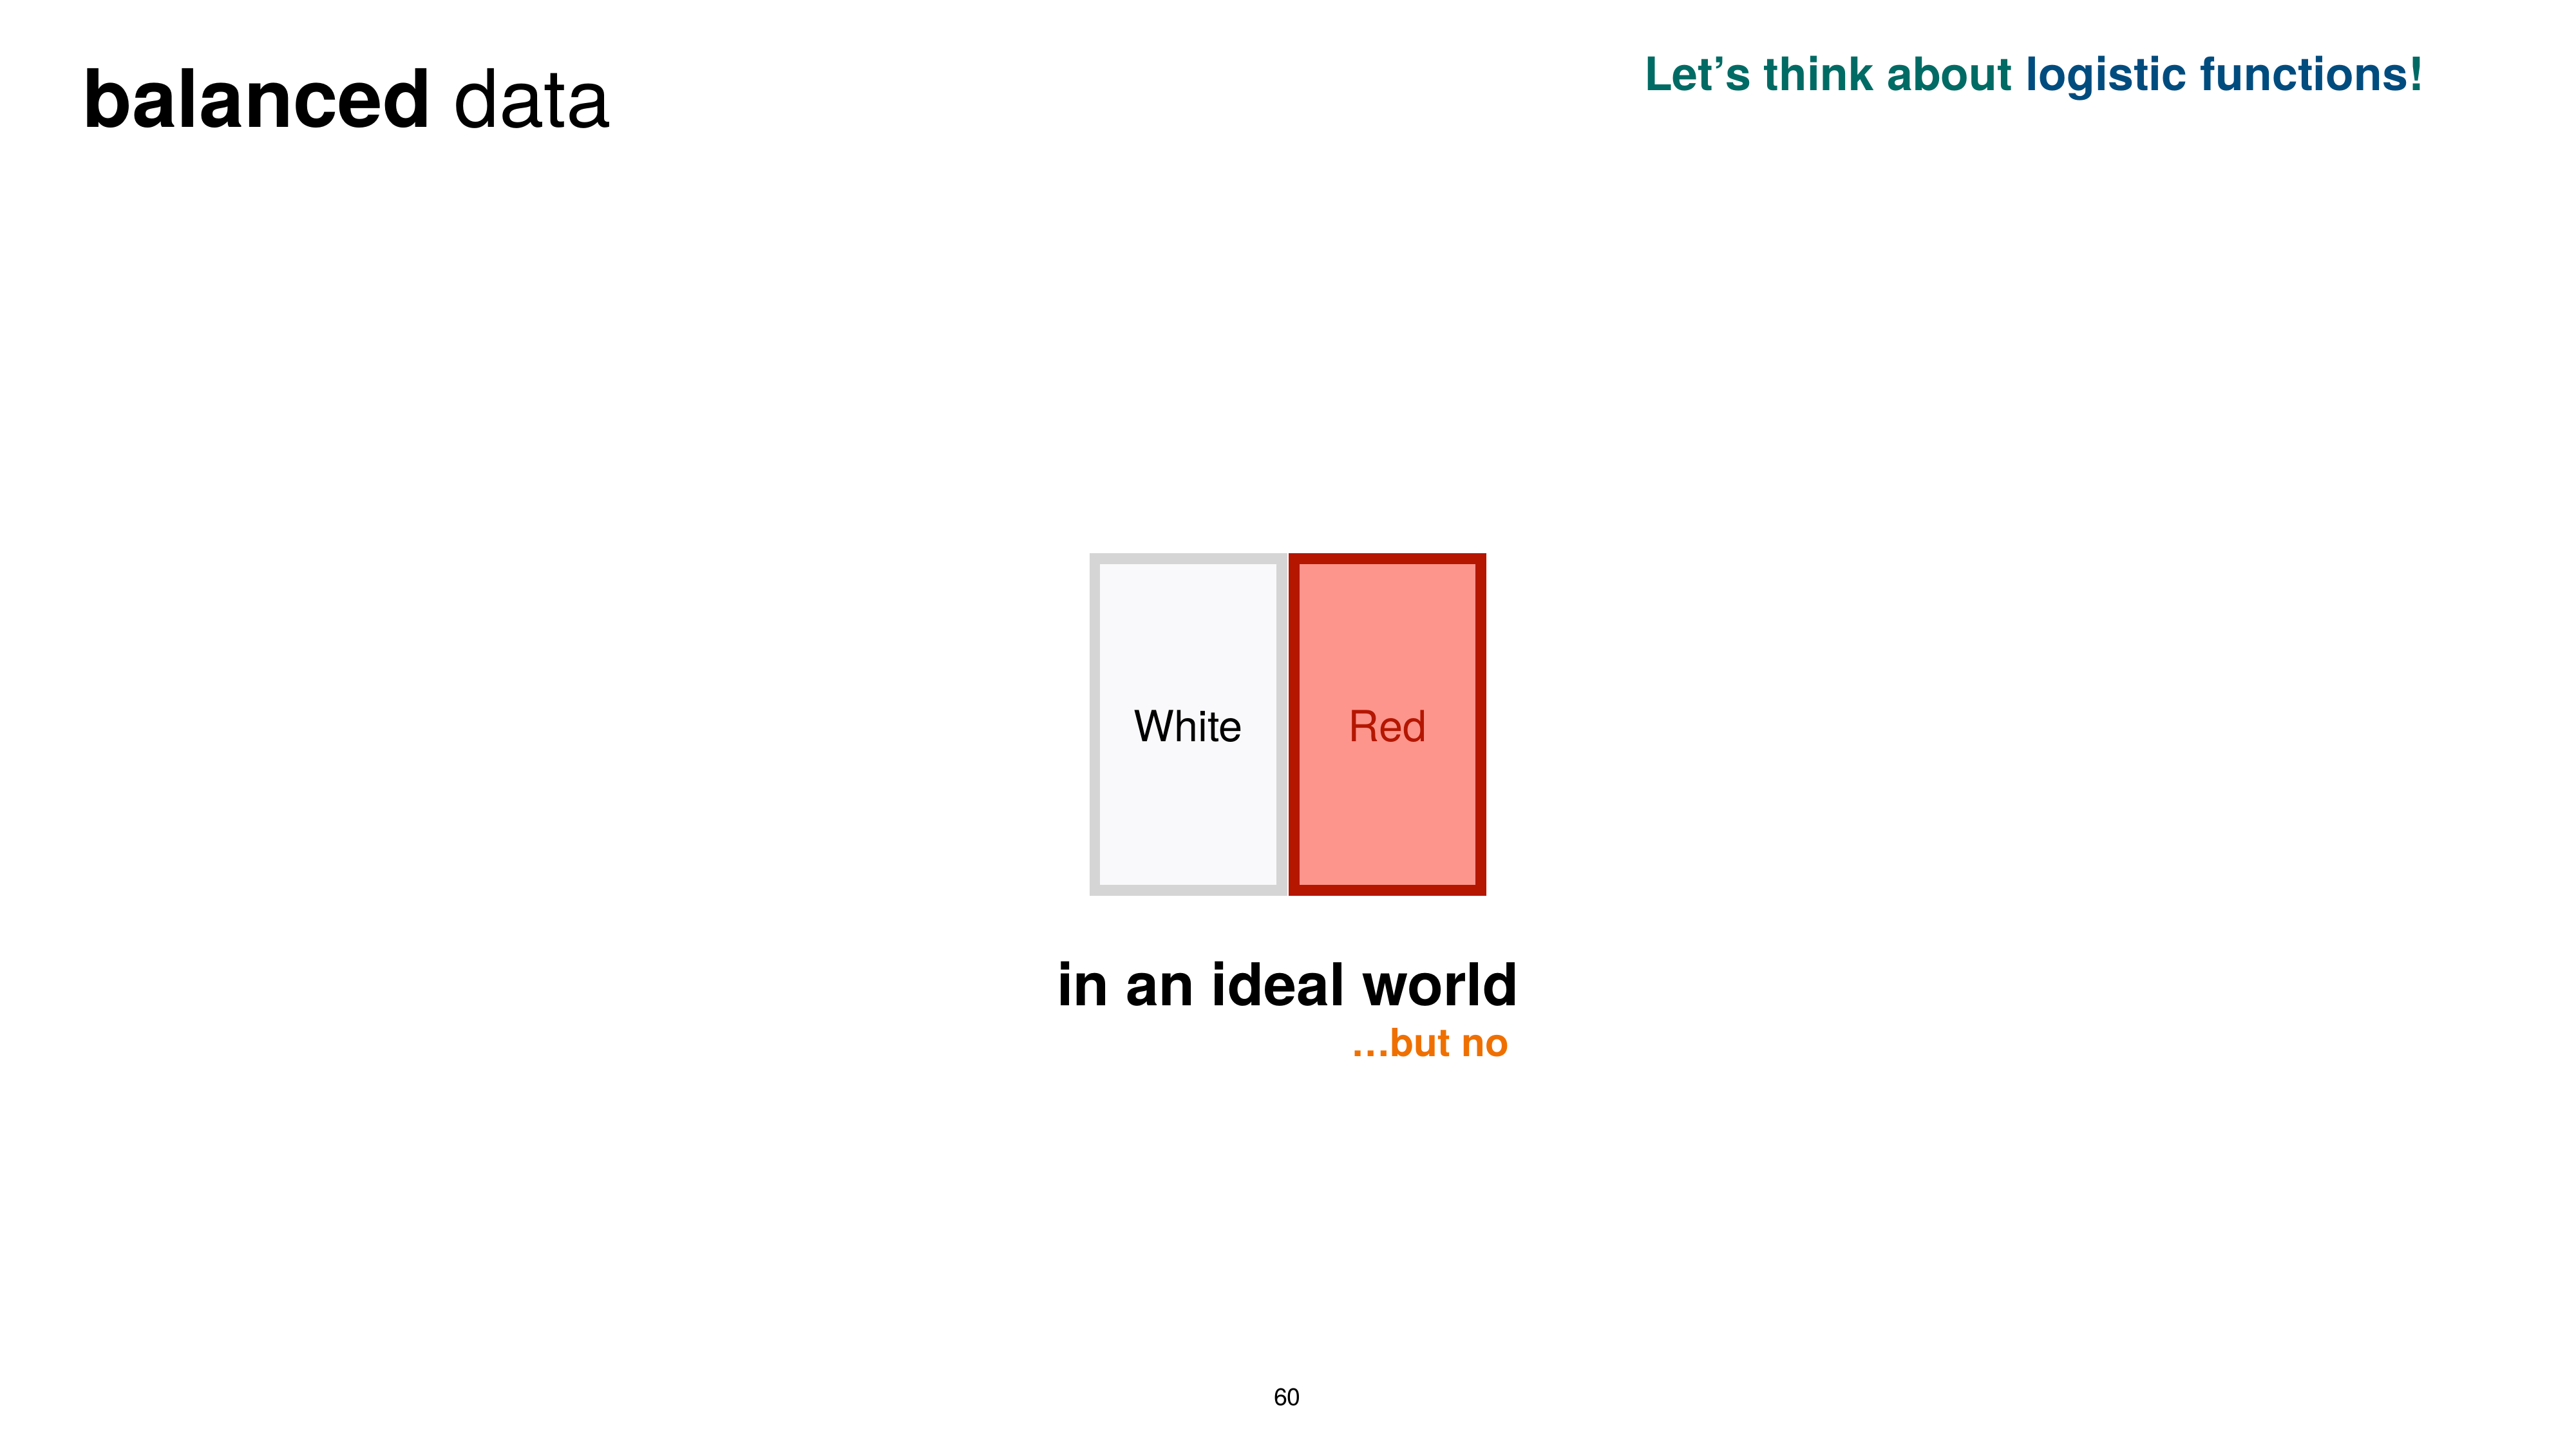

Let’s think about logistic functions!
balanced data
White
Red
in an ideal world
…but no
60